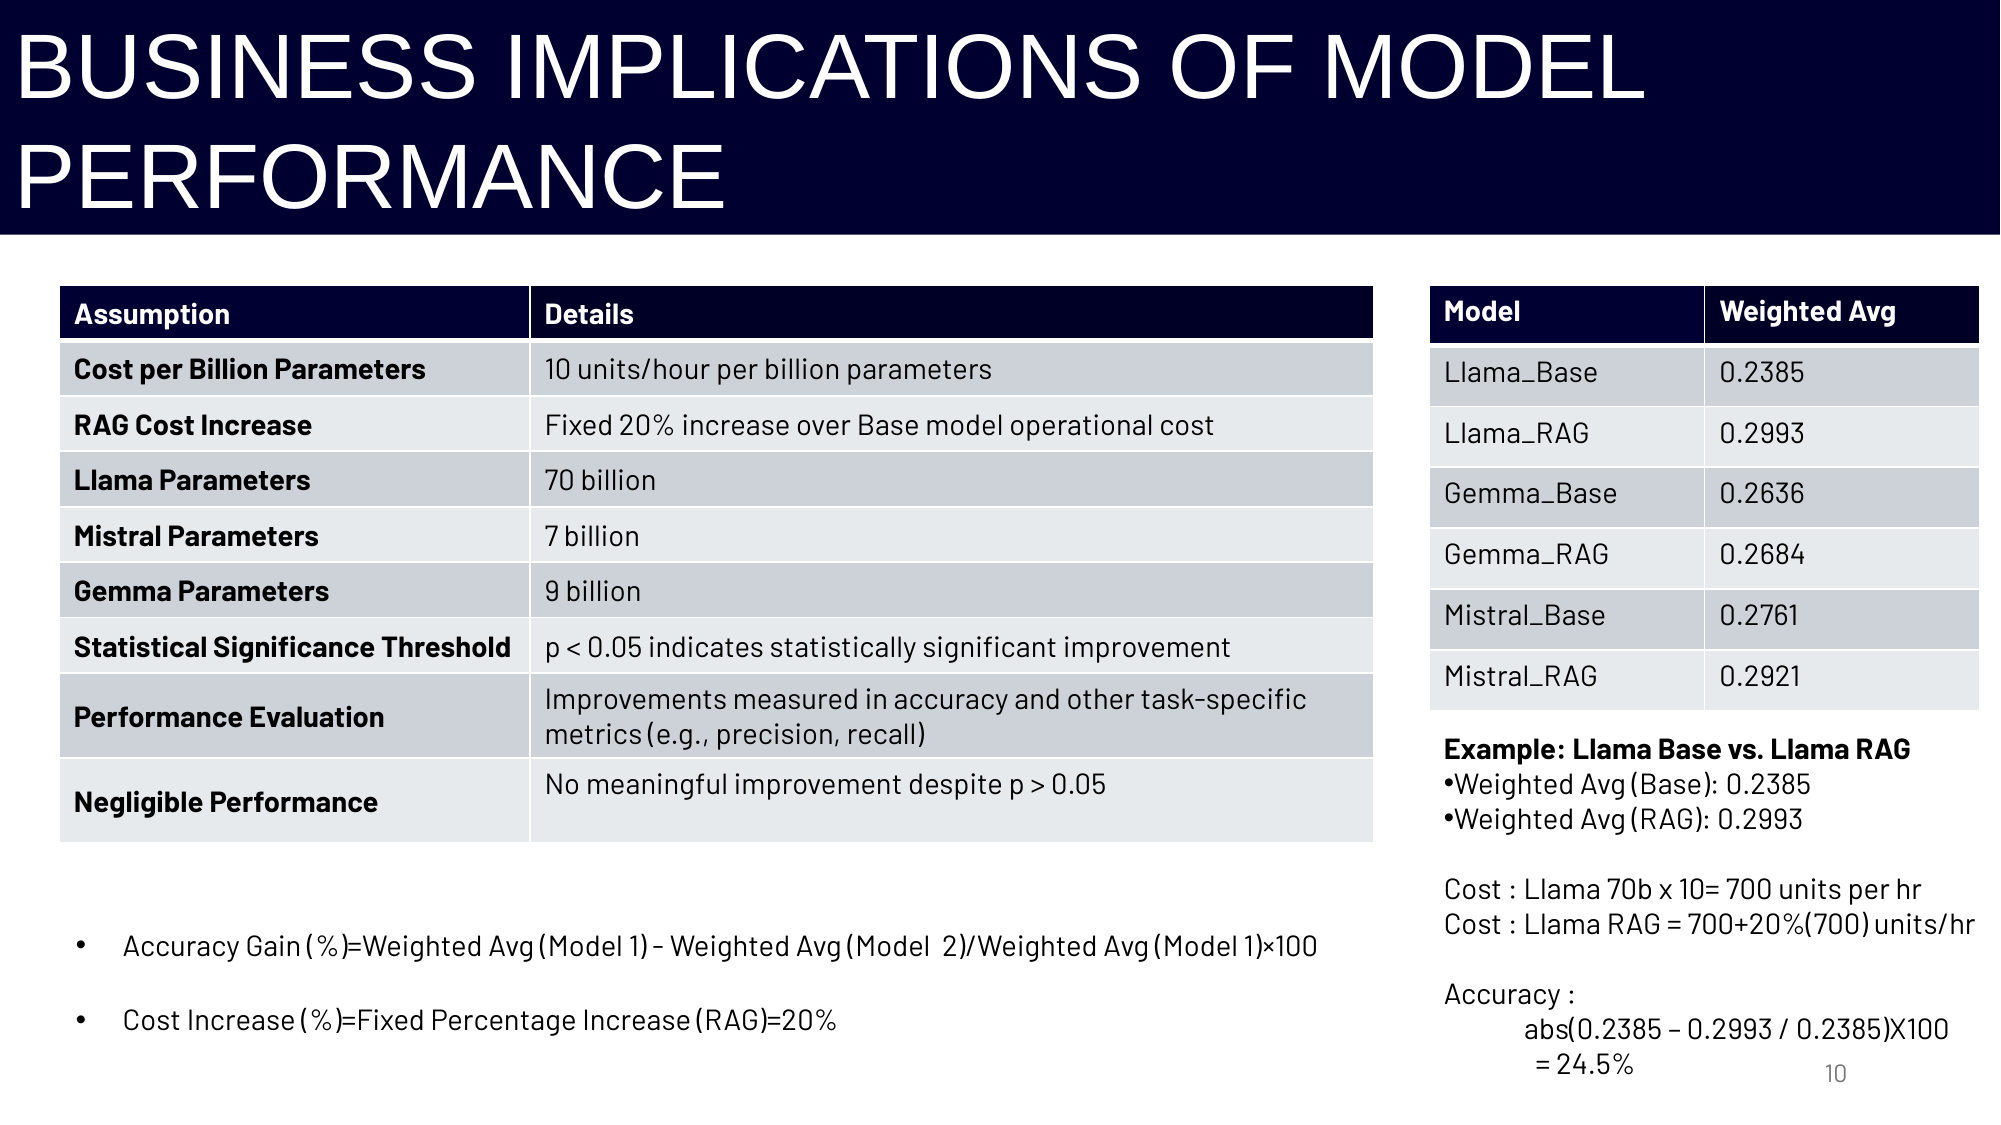

Business Implications of Model Performance
| Assumption | Details |
| --- | --- |
| Cost per Billion Parameters | 10 units/hour per billion parameters |
| RAG Cost Increase | Fixed 20% increase over Base model operational cost |
| Llama Parameters | 70 billion |
| Mistral Parameters | 7 billion |
| Gemma Parameters | 9 billion |
| Statistical Significance Threshold | p < 0.05 indicates statistically significant improvement |
| Performance Evaluation | Improvements measured in accuracy and other task-specific metrics (e.g., precision, recall) |
| Negligible Performance | No meaningful improvement despite p > 0.05 |
| Model | Weighted Avg |
| --- | --- |
| Llama\_Base | 0.2385 |
| Llama\_RAG | 0.2993 |
| Gemma\_Base | 0.2636 |
| Gemma\_RAG | 0.2684 |
| Mistral\_Base | 0.2761 |
| Mistral\_RAG | 0.2921 |
Example: Llama Base vs. Llama RAG
Weighted Avg (Base): 0.2385
Weighted Avg (RAG): 0.2993

Cost : Llama 70b x 10= 700 units per hr
Cost : Llama RAG = 700+20%(700) units/hr

Accuracy :
              abs(0.2385 – 0.2993 / 0.2385)X100
                = 24.5%

Accuracy Gain (%)=Weighted Avg (Model 1) - Weighted Avg (Model  2)/Weighted Avg (Model 1)​×100

Cost Increase (%)=Fixed Percentage Increase (RAG)=20%
10